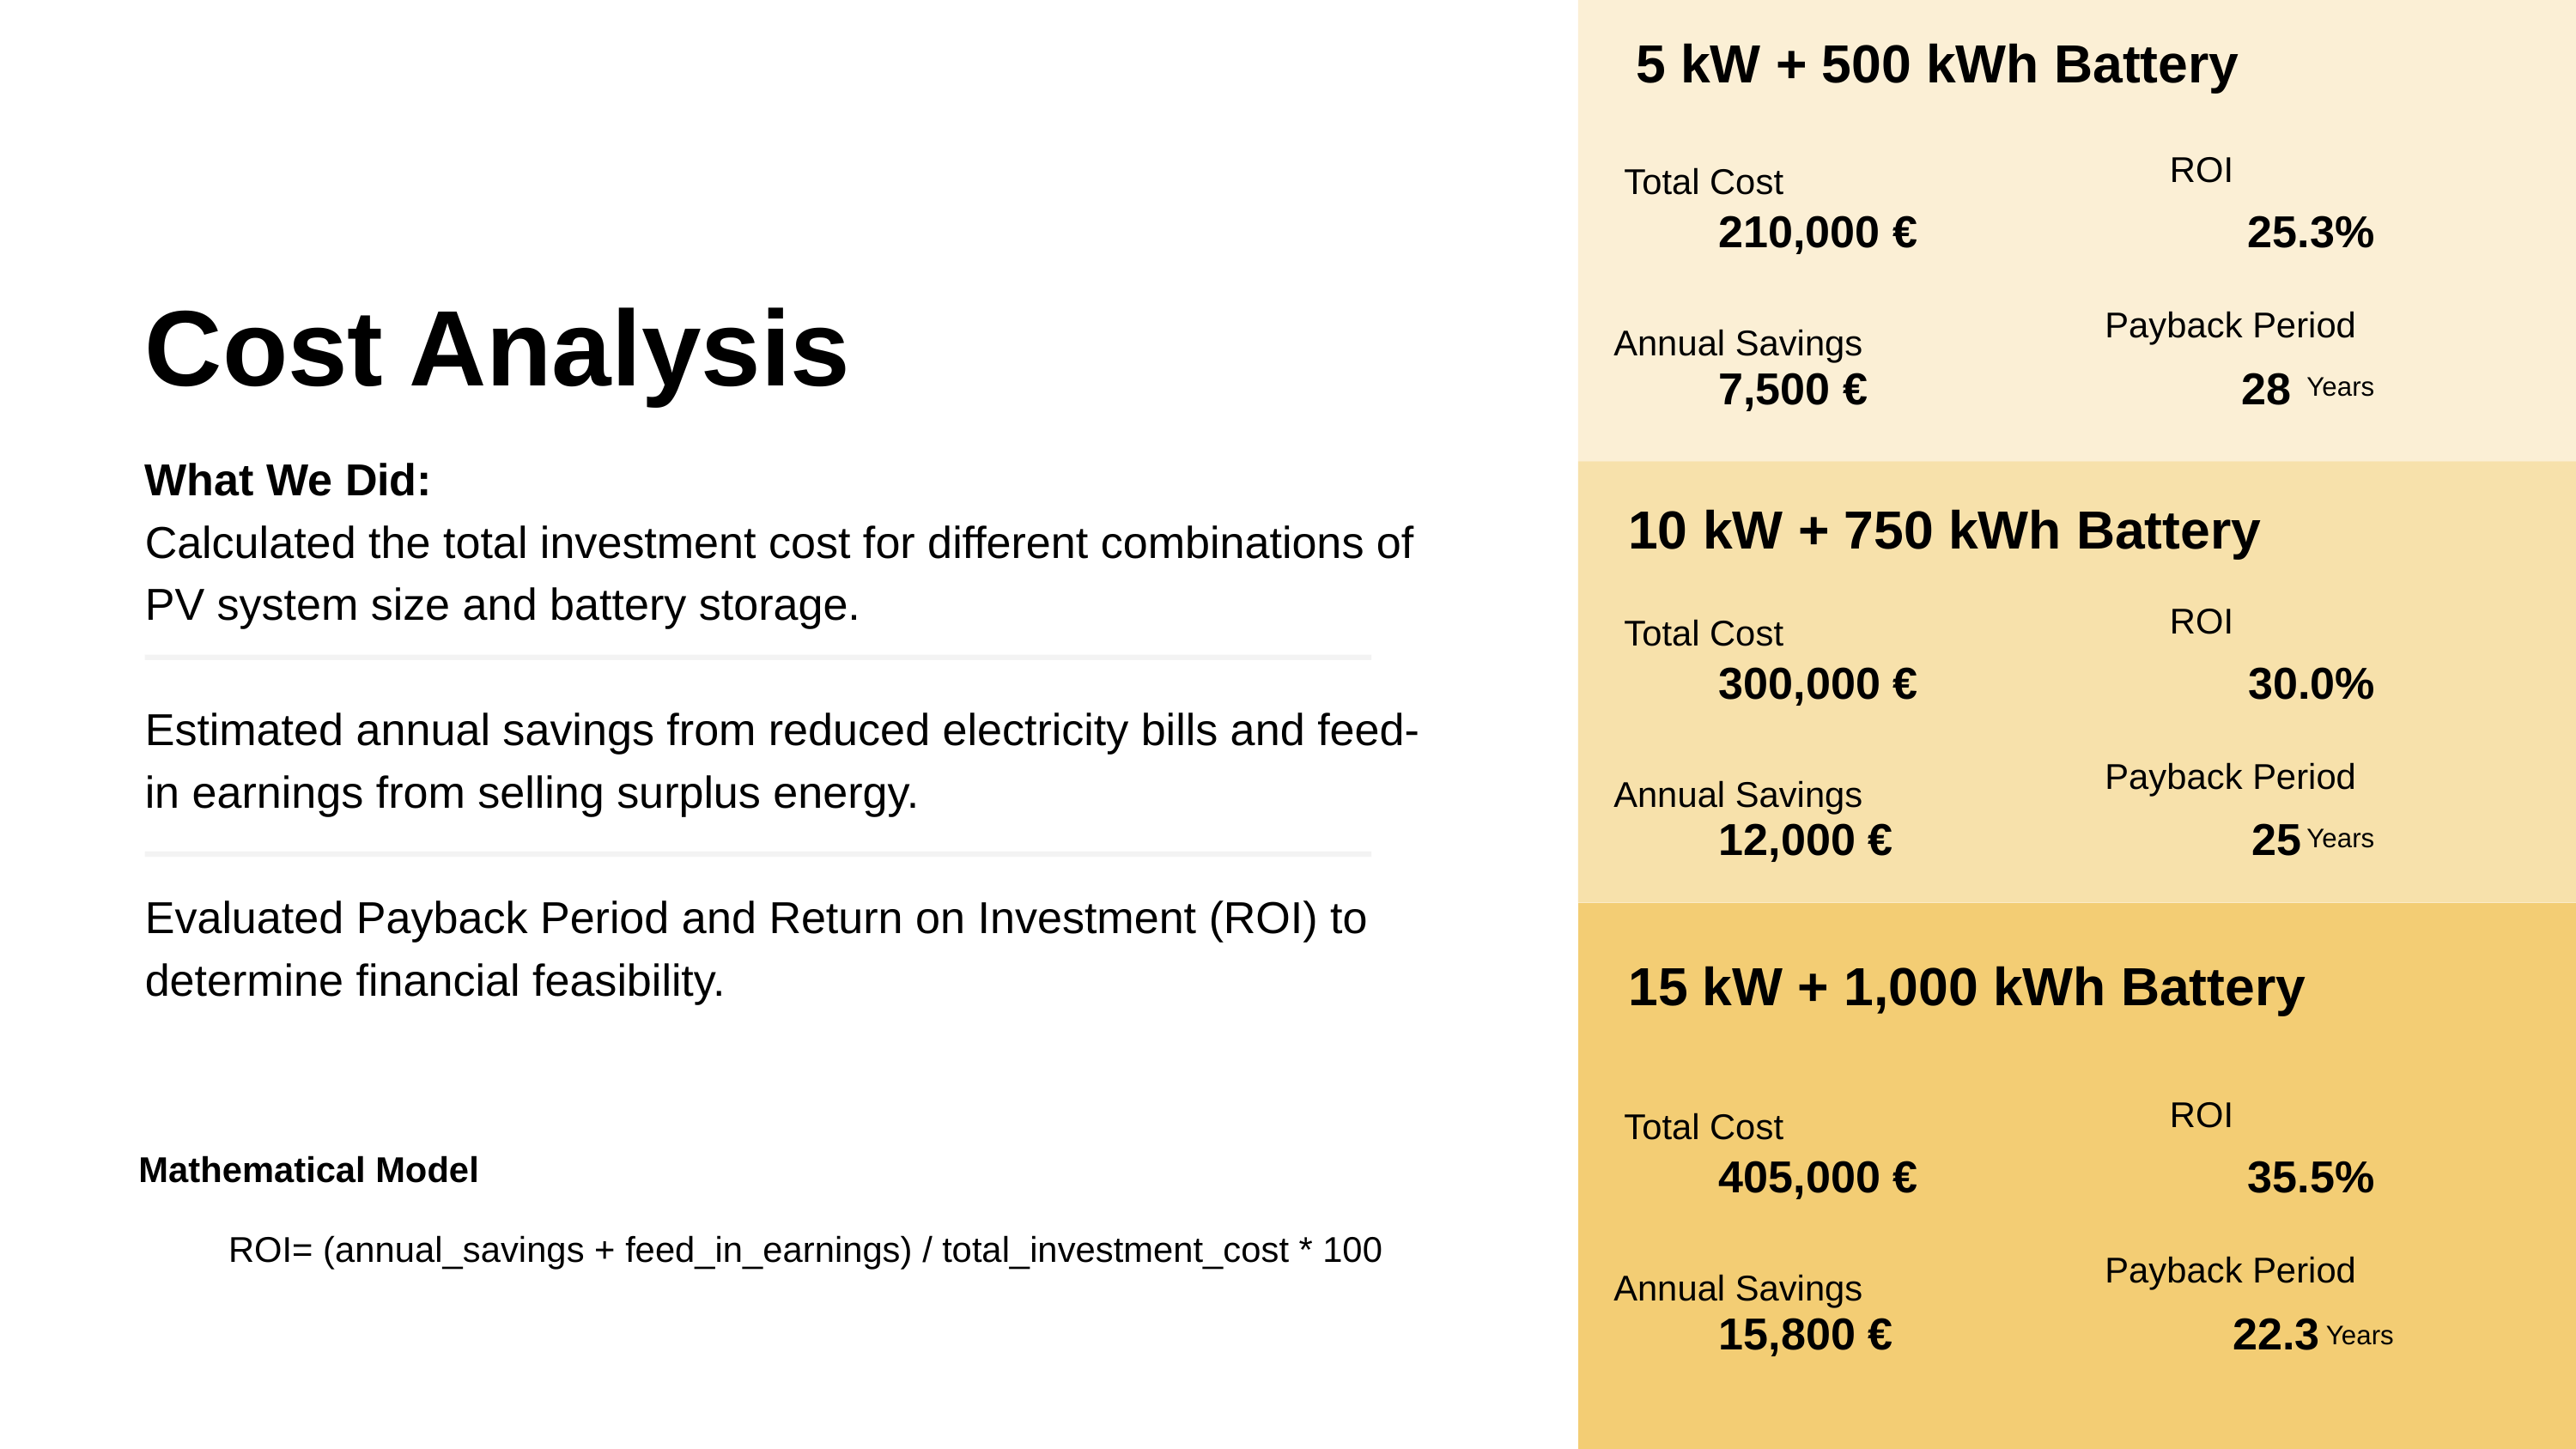

5 kW + 500 kWh Battery
ROI
Total Cost
210,000 €
25.3%
Cost Analysis
Payback Period
Annual Savings
7,500 €
28
Years
What We Did:
Calculated the total investment cost for different combinations of PV system size and battery storage.

Estimated annual savings from reduced electricity bills and feed-in earnings from selling surplus energy.

Evaluated Payback Period and Return on Investment (ROI) to determine financial feasibility.

10 kW + 750 kWh Battery
ROI
Total Cost
300,000 €
30.0%

Payback Period
Annual Savings
12,000 €
25
Years

15 kW + 1,000 kWh Battery
ROI
Total Cost
Mathematical Model
405,000 €
35.5%
ROI= (annual_savings + feed_in_earnings) / total_investment_cost * 100
Payback Period
Annual Savings
15,800 €
22.3
Years